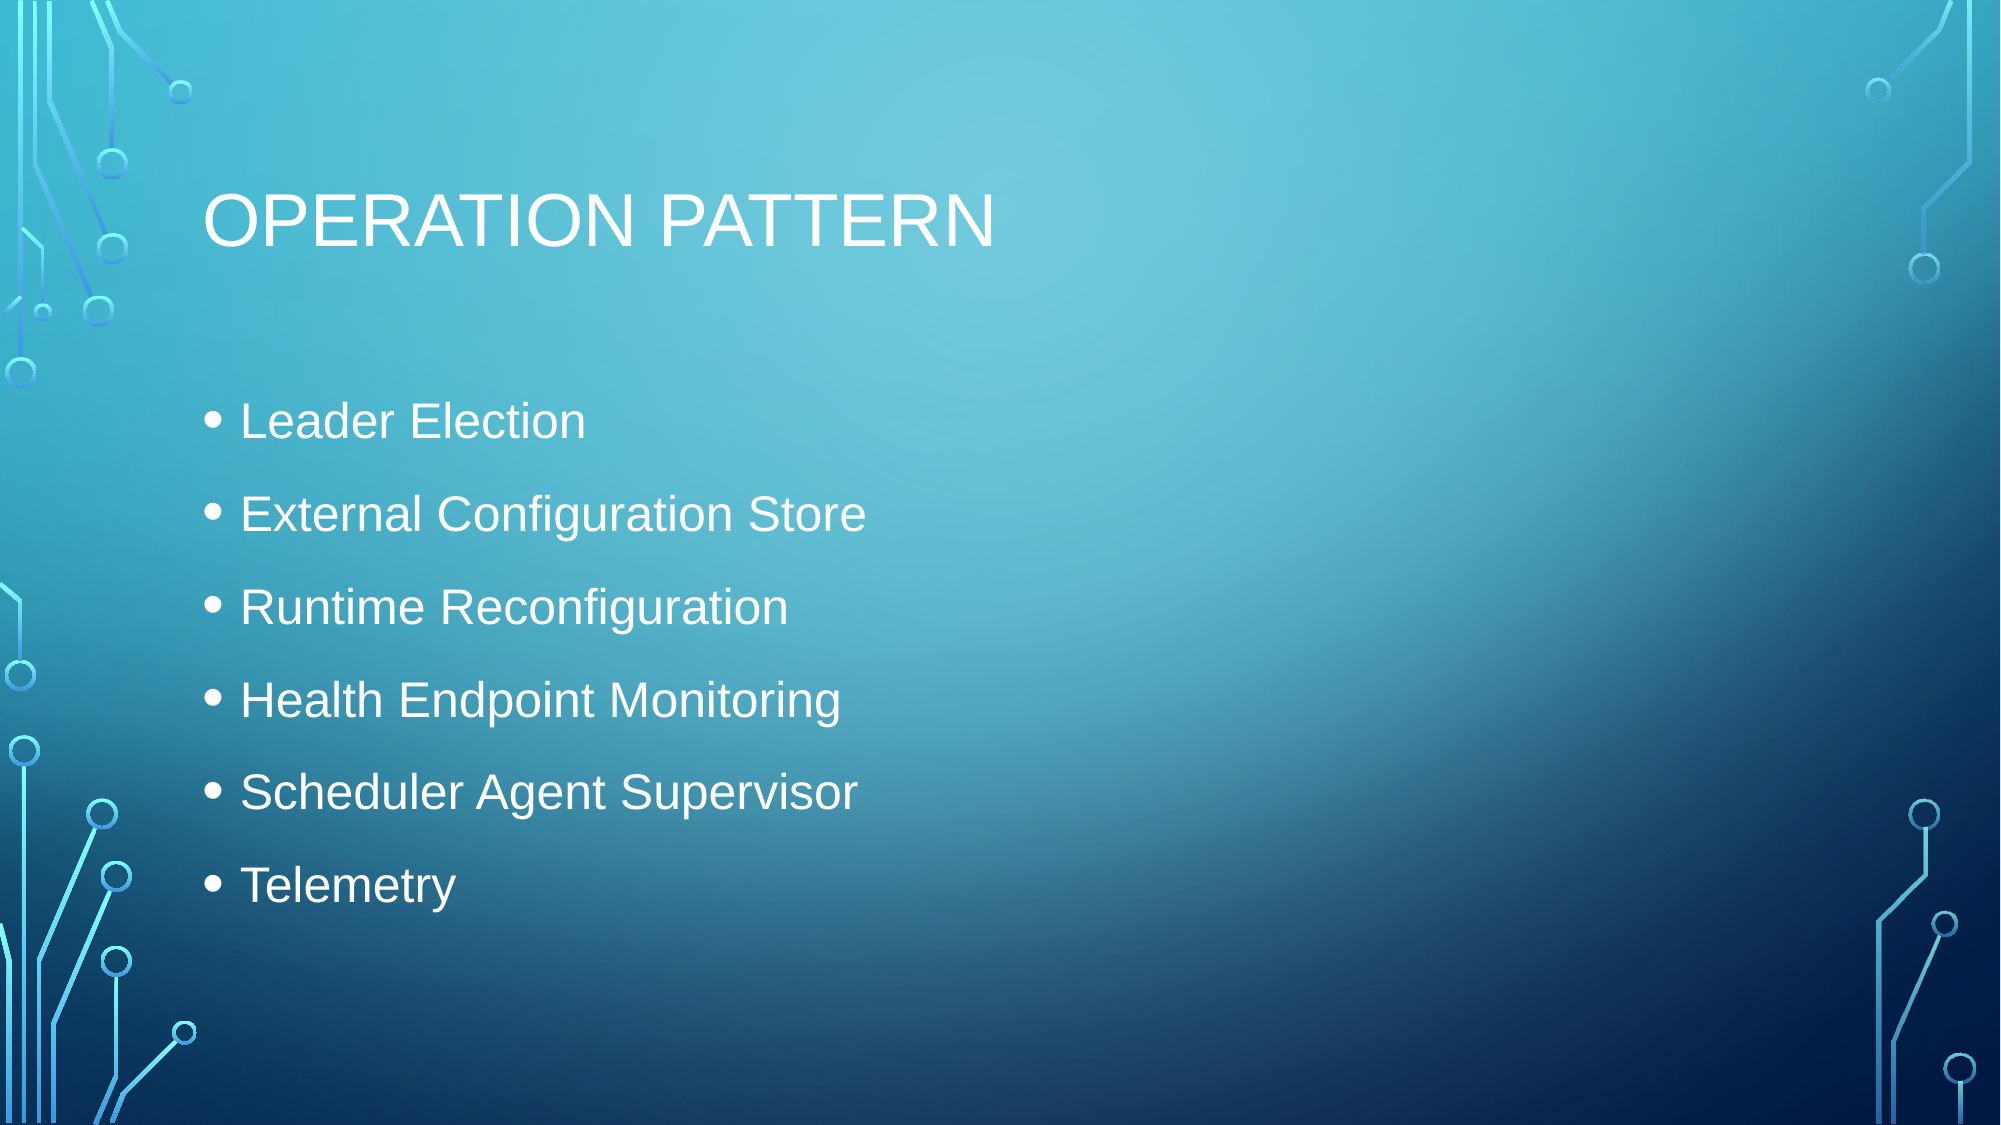

# Operation pattern
Leader Election
External Configuration Store
Runtime Reconfiguration
Health Endpoint Monitoring
Scheduler Agent Supervisor
Telemetry